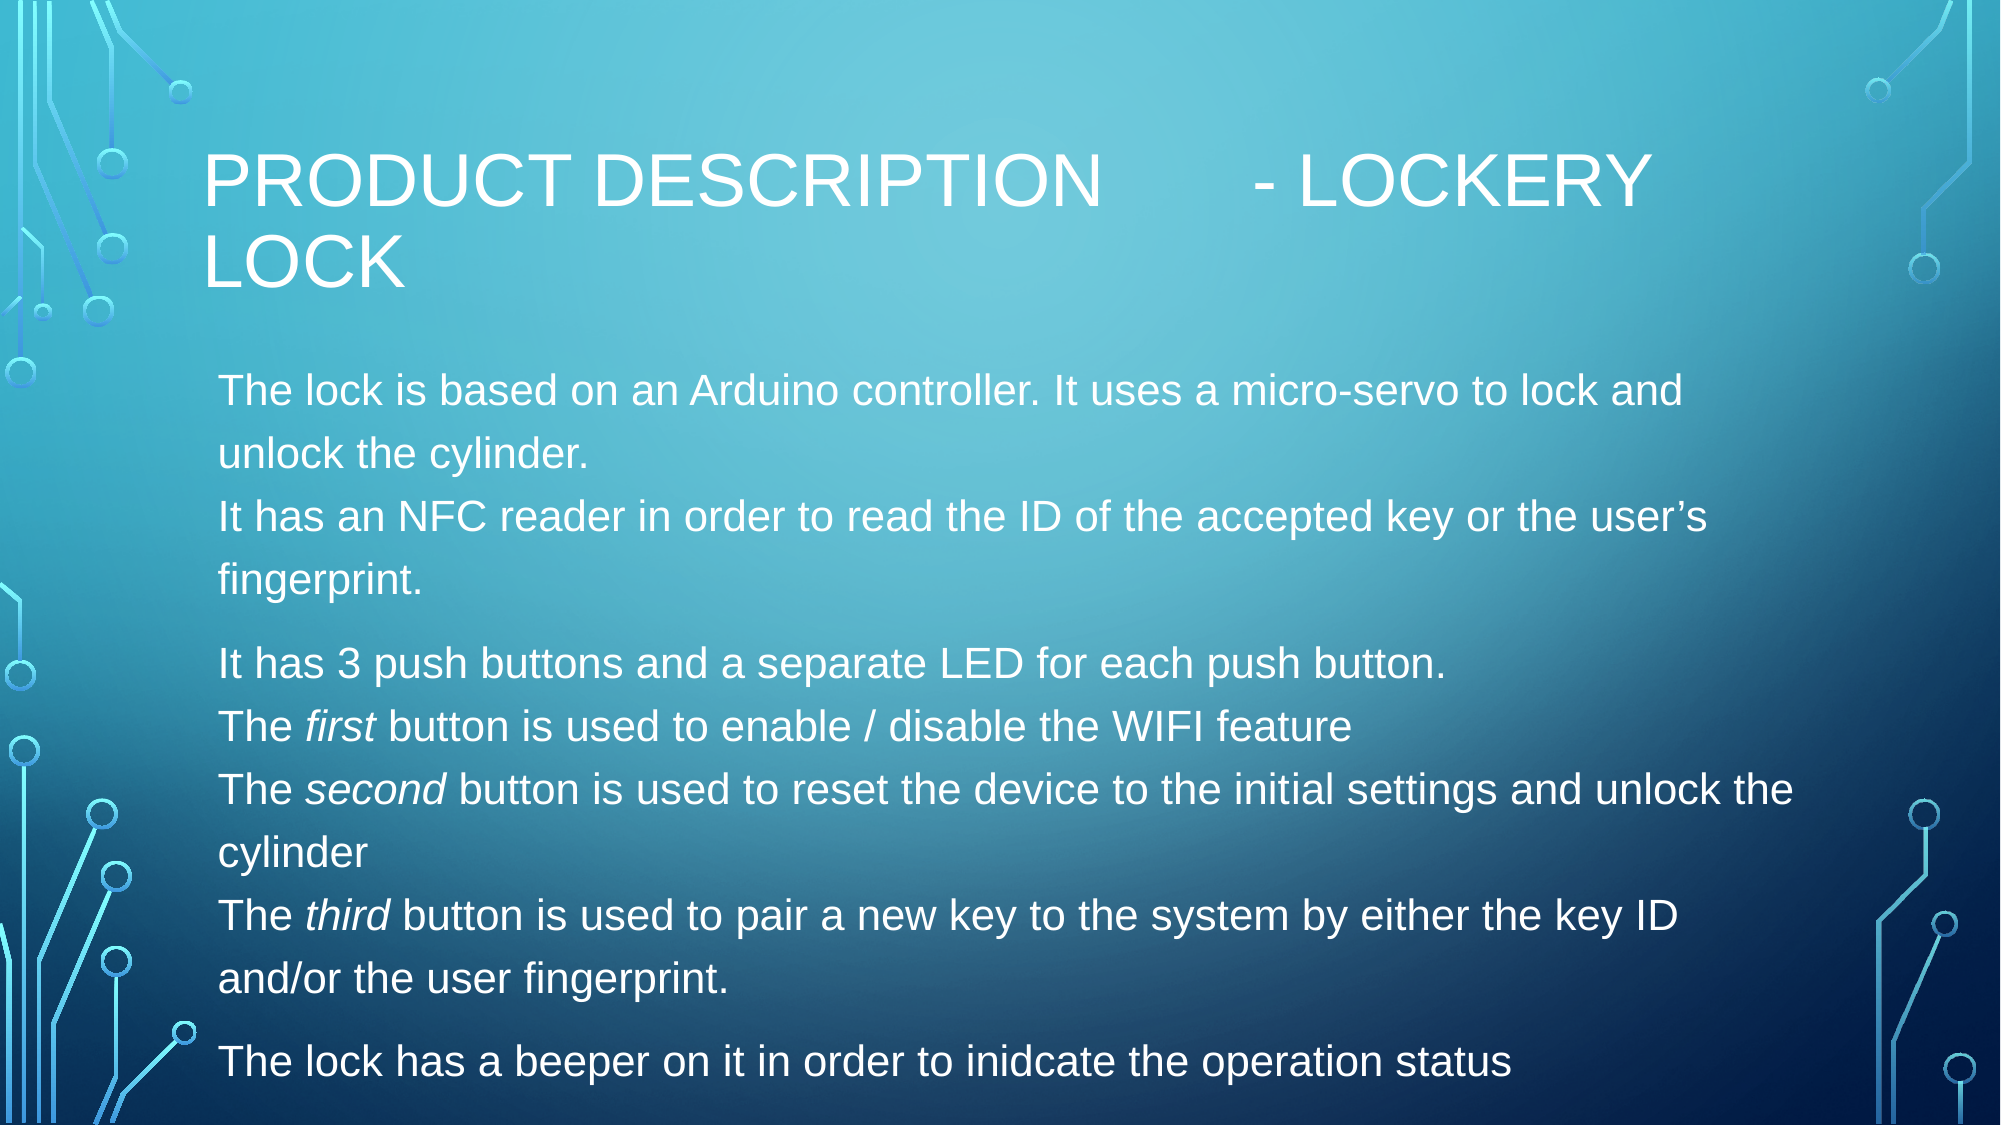

# Product Description	- Lockery lock
The lock is based on an Arduino controller. It uses a micro-servo to lock and unlock the cylinder.
It has an NFC reader in order to read the ID of the accepted key or the user’s fingerprint.
It has 3 push buttons and a separate LED for each push button.
The first button is used to enable / disable the WIFI feature
The second button is used to reset the device to the initial settings and unlock the cylinder
The third button is used to pair a new key to the system by either the key ID and/or the user fingerprint.
The lock has a beeper on it in order to inidcate the operation status
The lock depends on a power supply in order to work